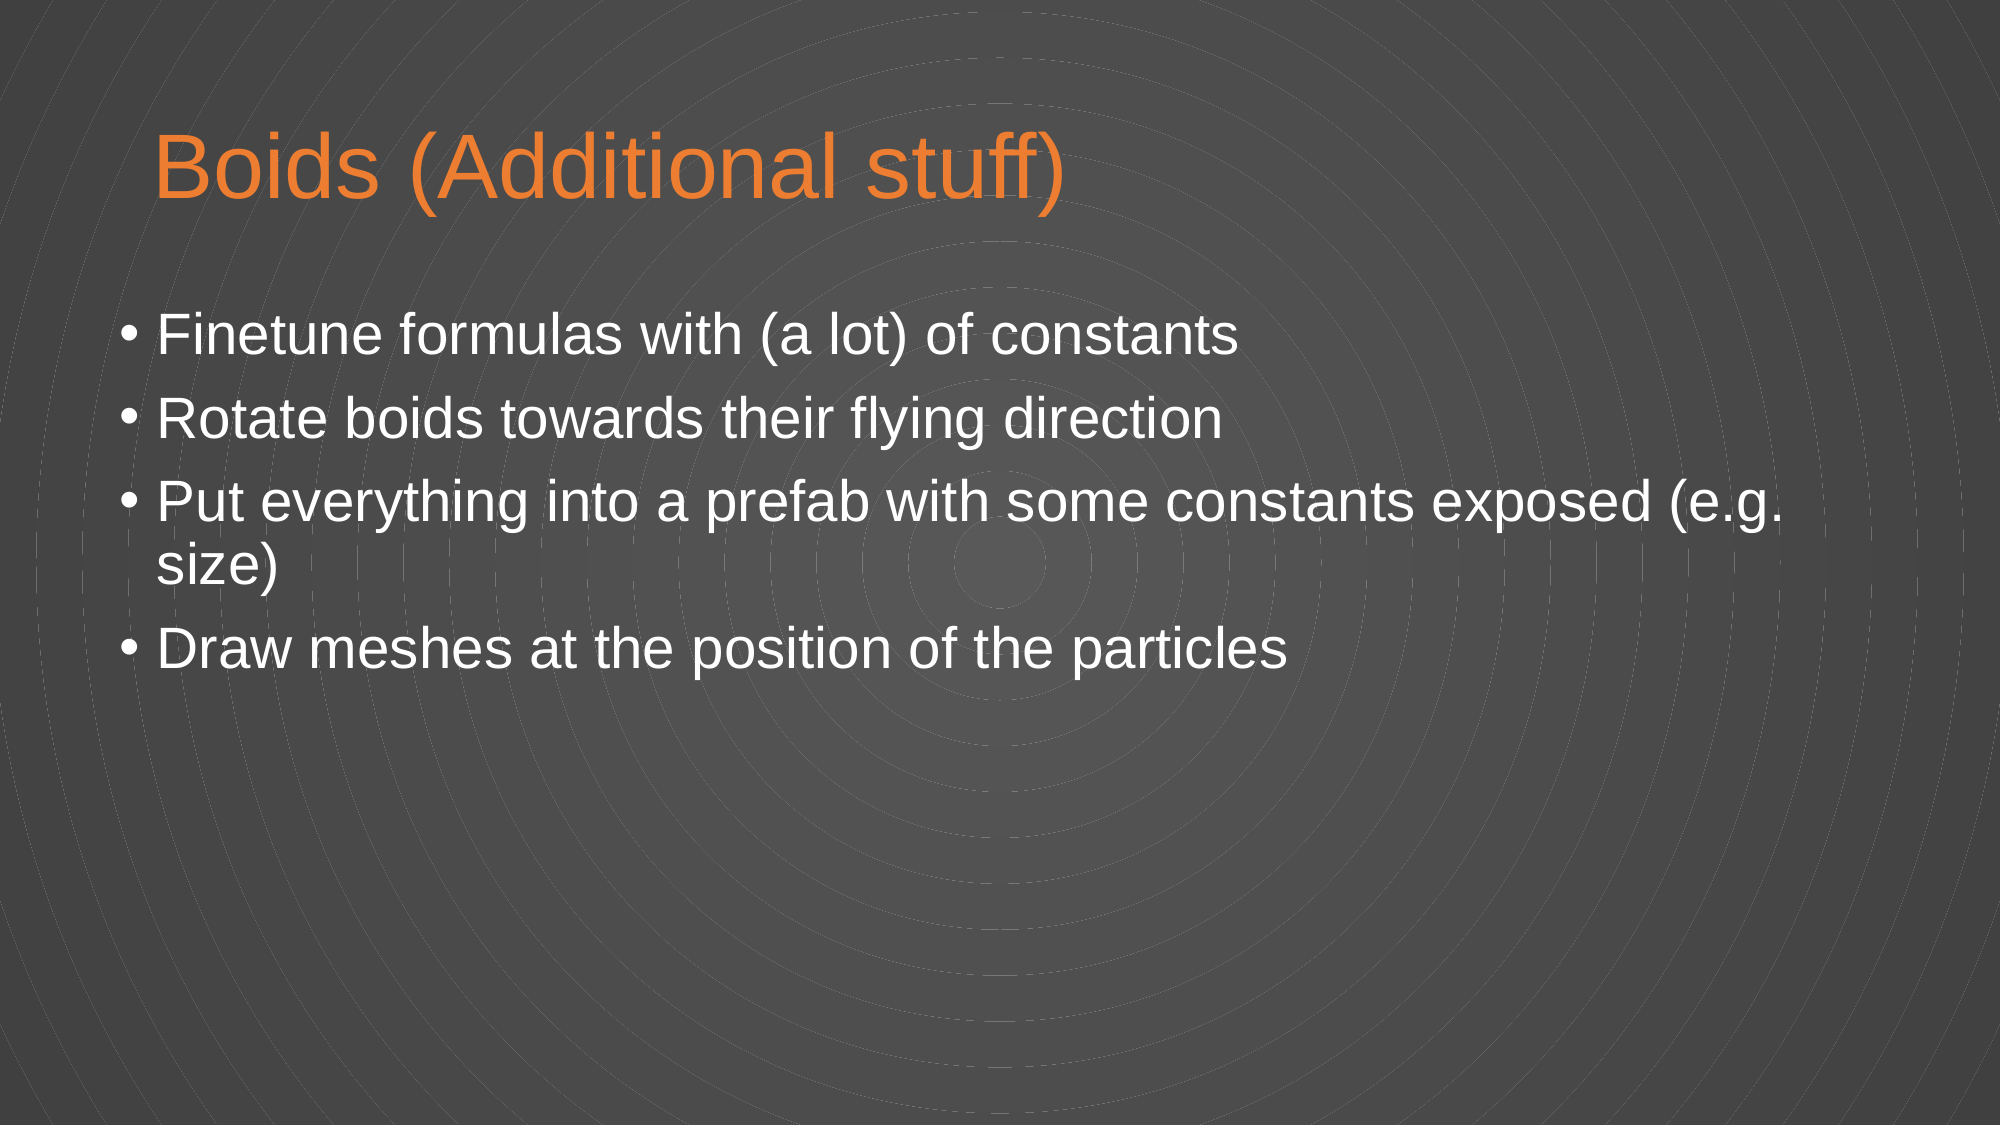

# Boids (Additional stuff)
Finetune formulas with (a lot) of constants
Rotate boids towards their flying direction
Put everything into a prefab with some constants exposed (e.g. size)
Draw meshes at the position of the particles